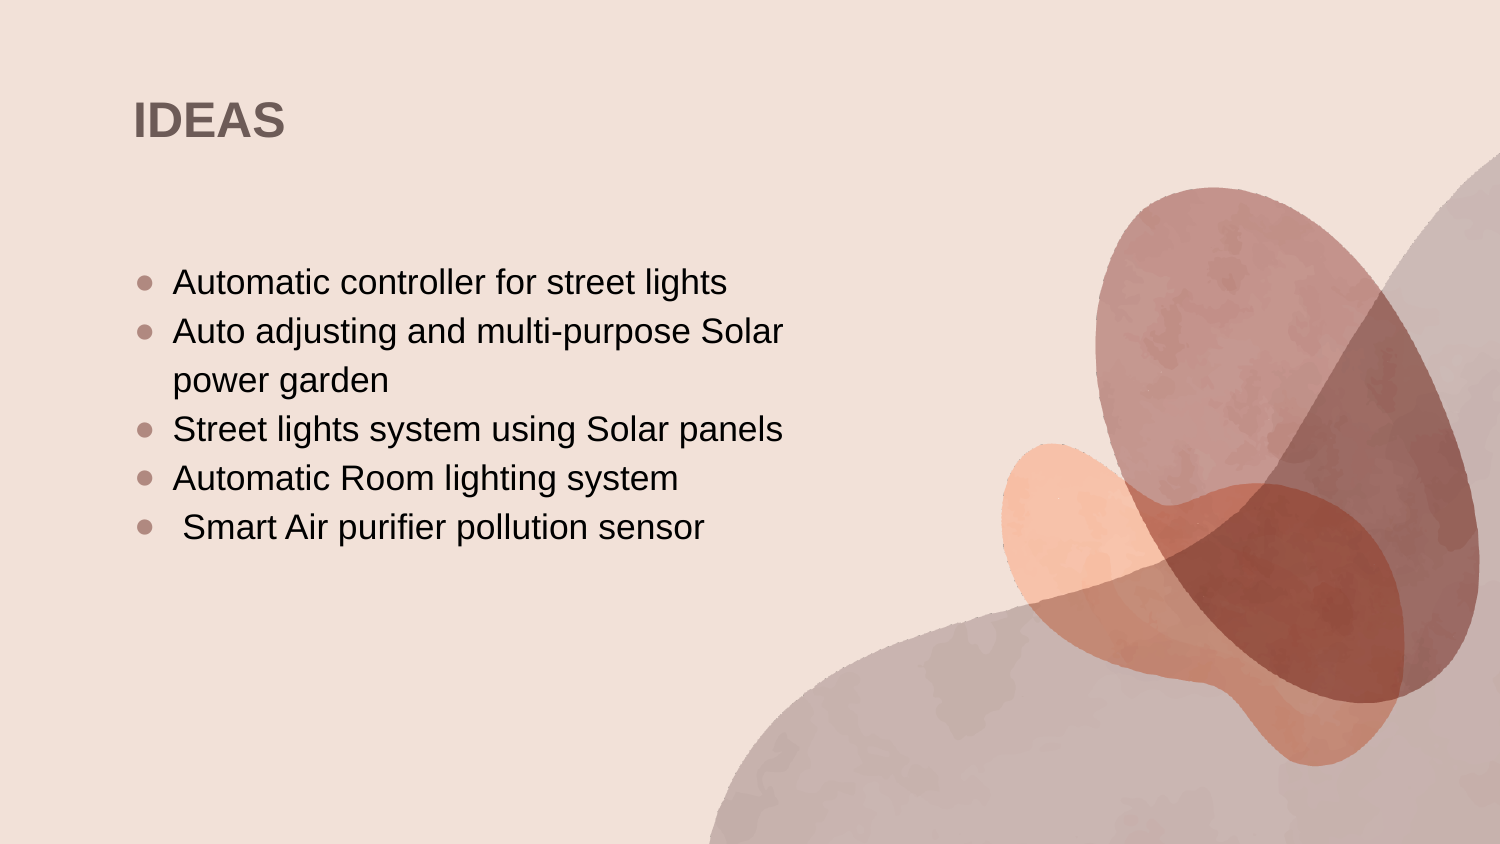

# IDEAS
Automatic controller for street lights
Auto adjusting and multi-purpose Solar power garden
Street lights system using Solar panels
Automatic Room lighting system
 Smart Air purifier pollution sensor